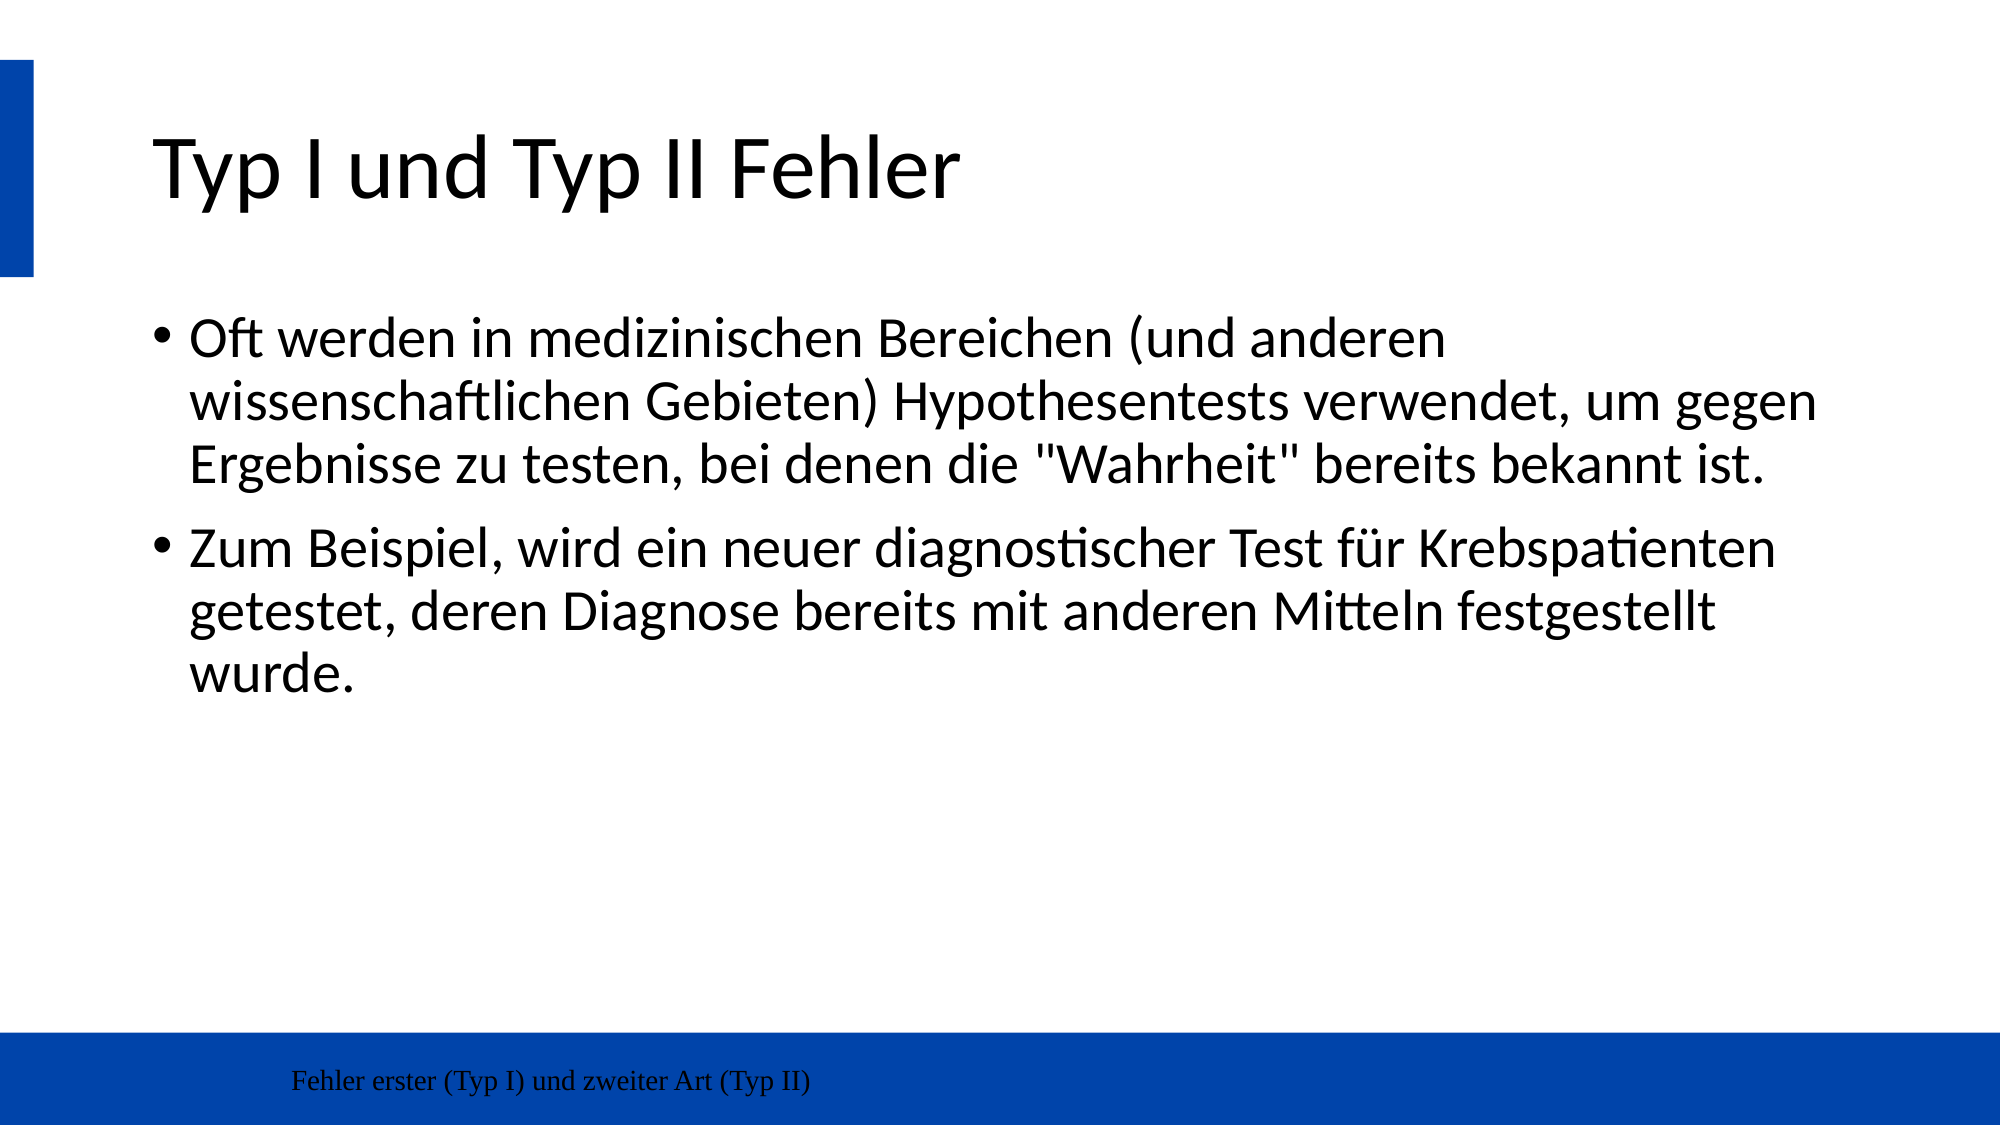

# Typ I und Typ II Fehler
Oft werden in medizinischen Bereichen (und anderen wissenschaftlichen Gebieten) Hypothesentests verwendet, um gegen Ergebnisse zu testen, bei denen die "Wahrheit" bereits bekannt ist.
Zum Beispiel, wird ein neuer diagnostischer Test für Krebspatienten getestet, deren Diagnose bereits mit anderen Mitteln festgestellt wurde.
Fehler erster (Typ I) und zweiter Art (Typ II)